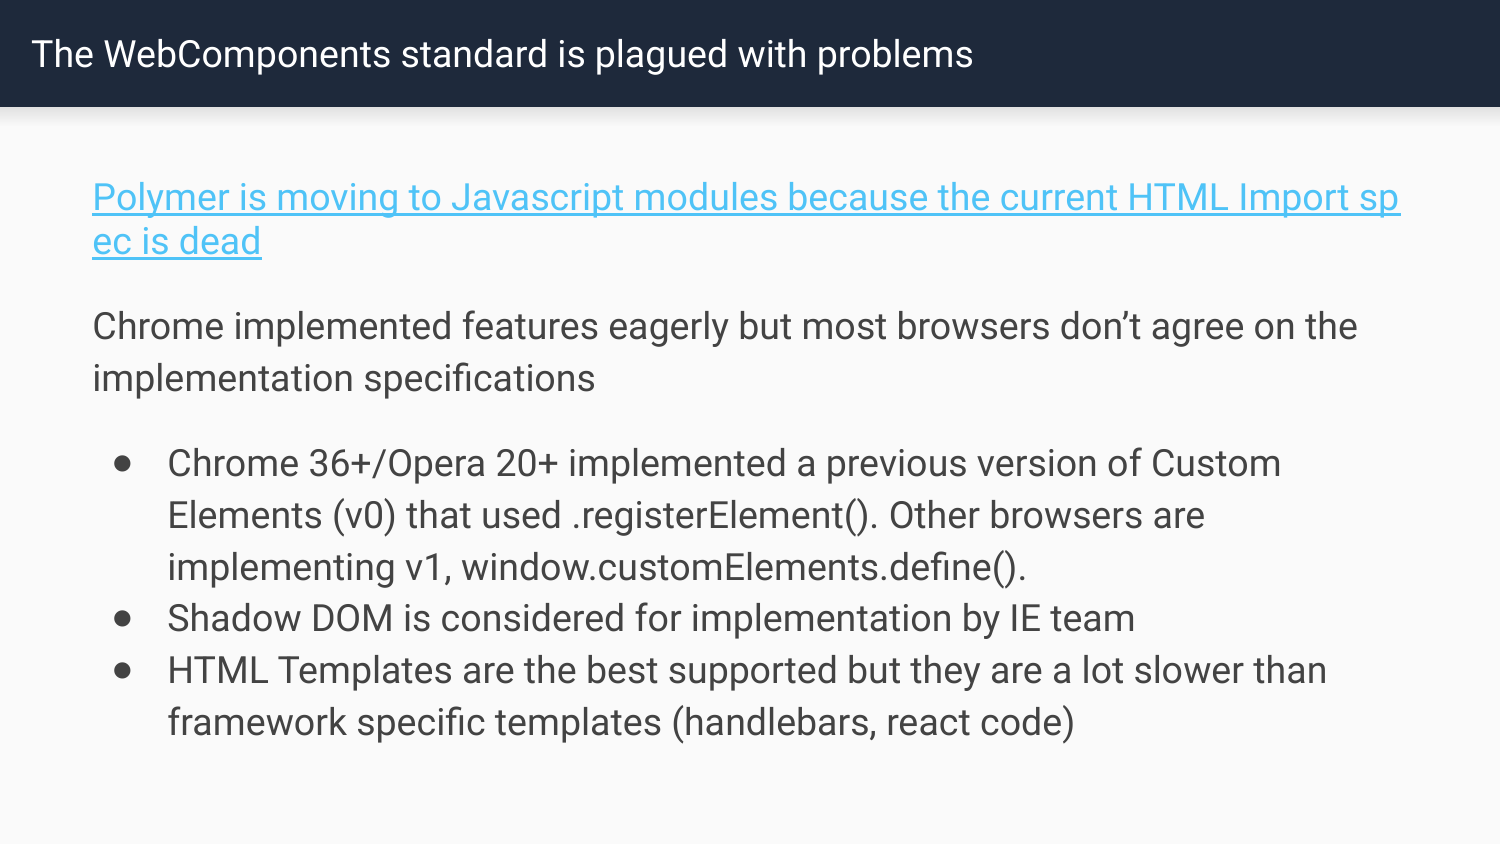

# The WebComponents standard is plagued with problems
Polymer is moving to Javascript modules because the current HTML Import spec is dead
Chrome implemented features eagerly but most browsers don’t agree on the implementation specifications
Chrome 36+/Opera 20+ implemented a previous version of Custom Elements (v0) that used .registerElement(). Other browsers are implementing v1, window.customElements.define().
Shadow DOM is considered for implementation by IE team
HTML Templates are the best supported but they are a lot slower than framework specific templates (handlebars, react code)